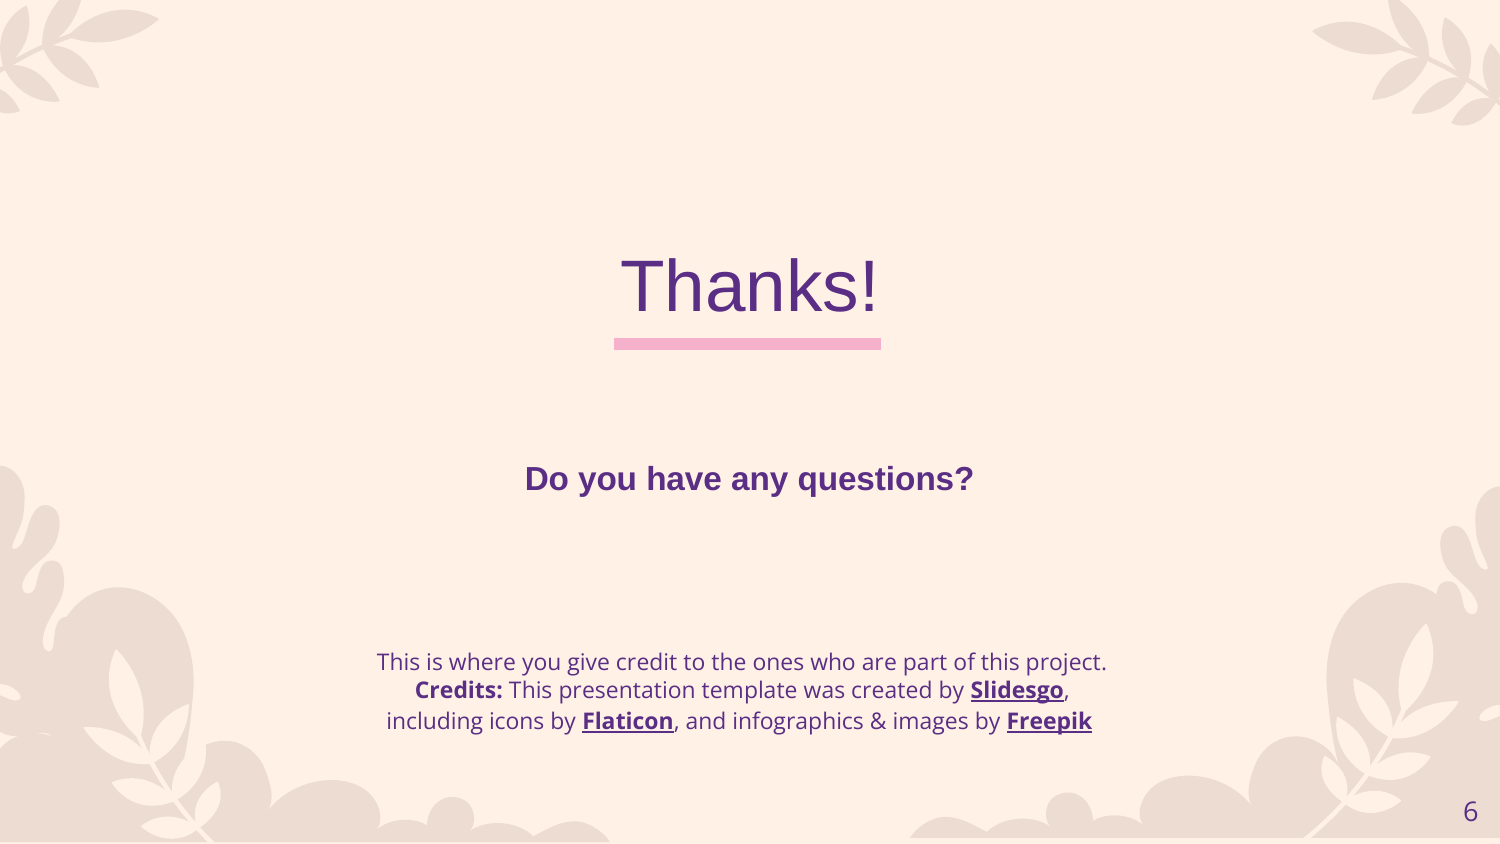

# Thanks!
Do you have any questions?
6